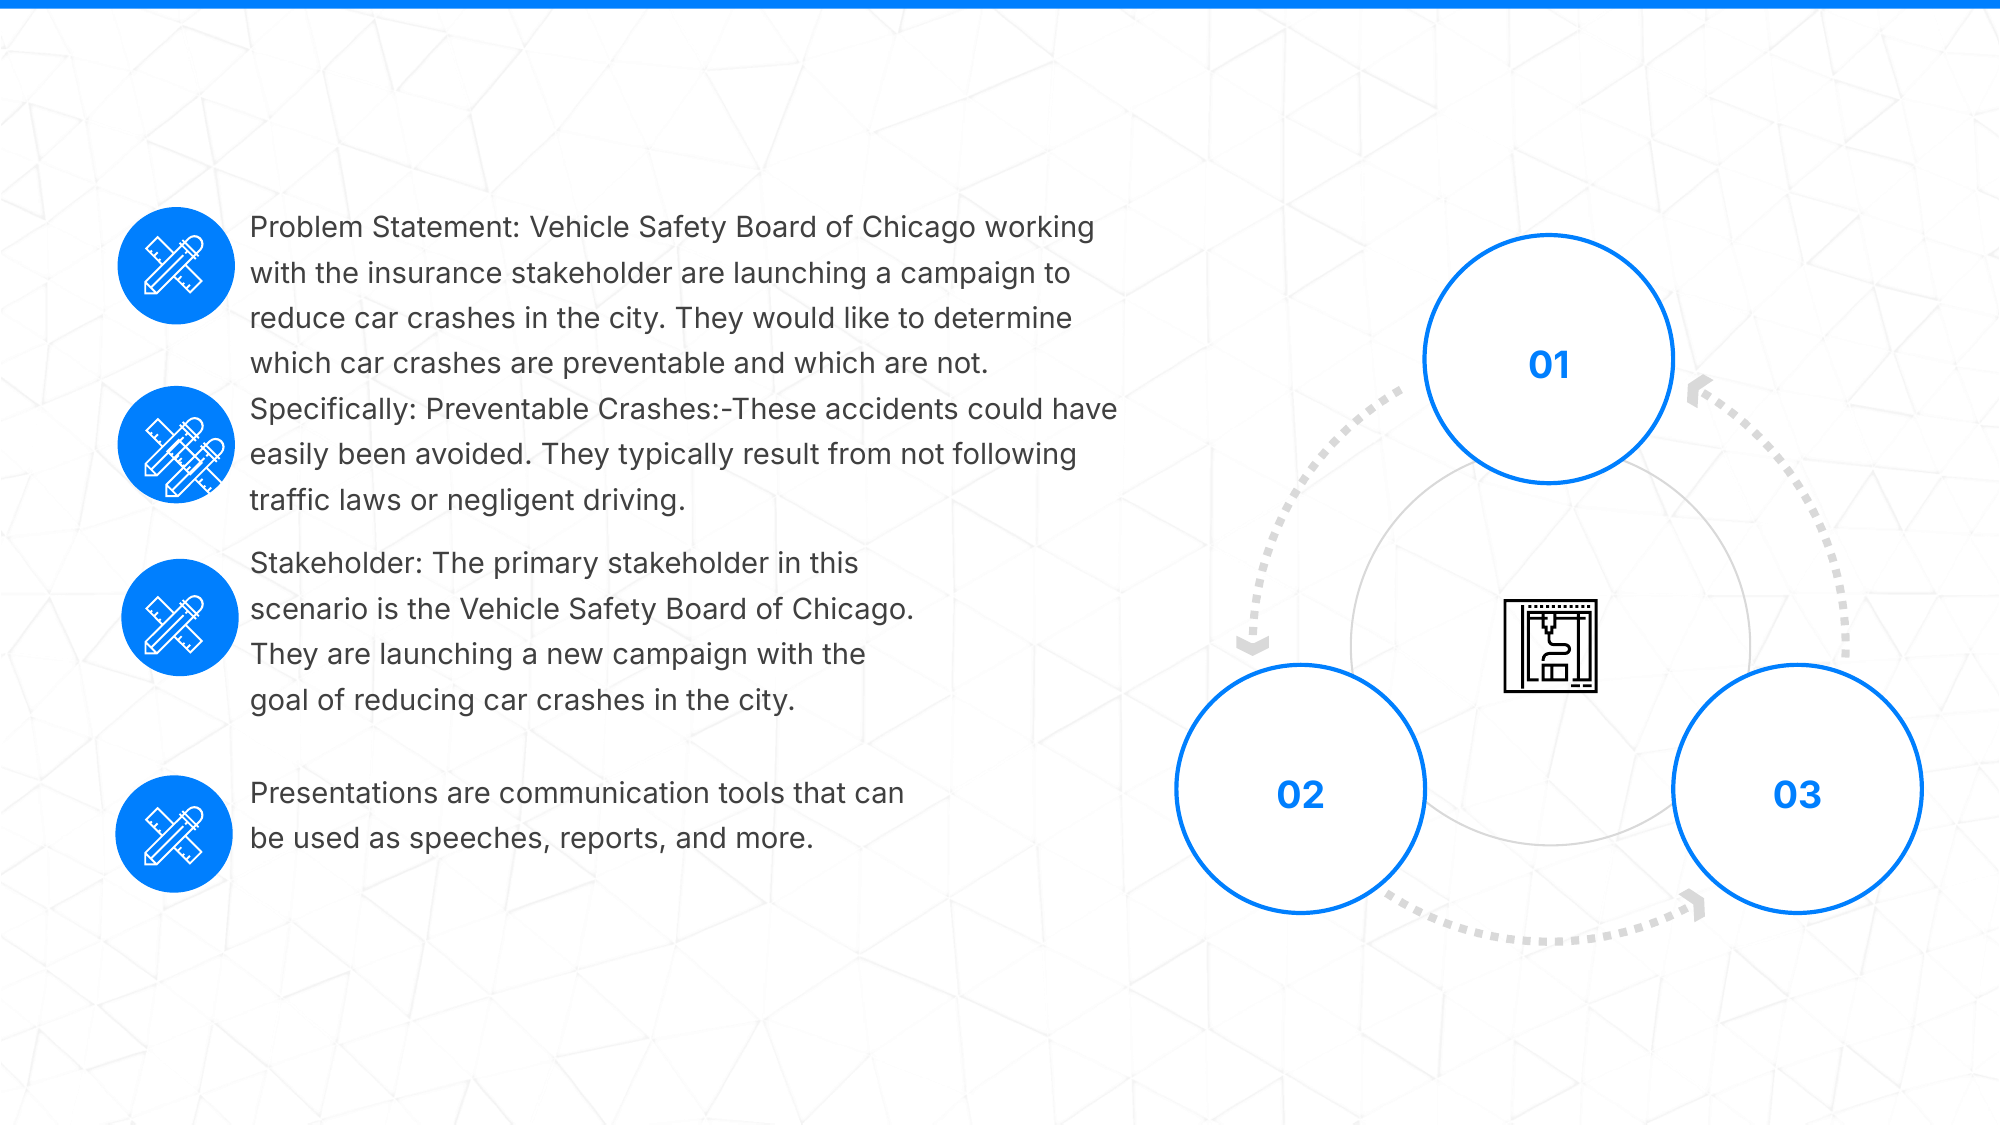

Problem Statement: Vehicle Safety Board of Chicago working with the insurance stakeholder are launching a campaign to reduce car crashes in the city. They would like to determine which car crashes are preventable and which are not.
Specifically: Preventable Crashes:-These accidents could have easily been avoided. They typically result from not following traffic laws or negligent driving.

01

02
03

Stakeholder: The primary stakeholder in this scenario is the Vehicle Safety Board of Chicago. They are launching a new campaign with the goal of reducing car crashes in the city.

Presentations are communication tools that can be used as speeches, reports, and more.